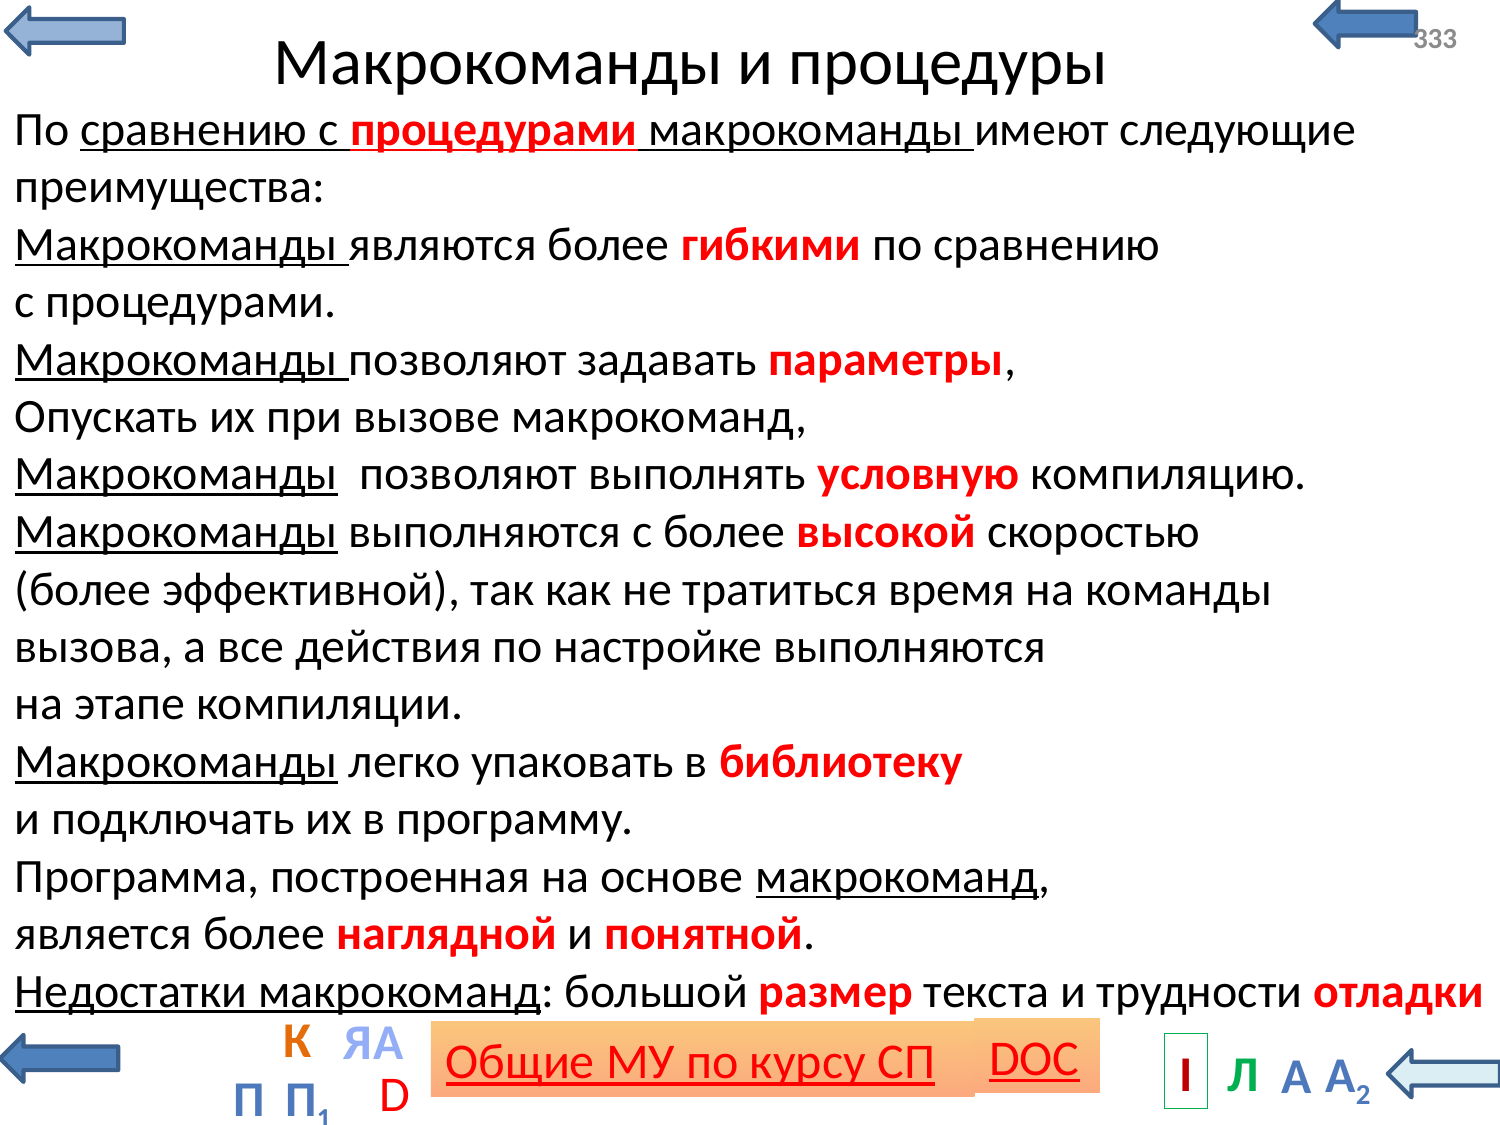

# Макрокоманды и процедуры
333
По сравнению с процедурами макрокоманды имеют следующие
преимущества:
Макрокоманды являются более гибкими по сравнению
с процедурами.
Макрокоманды позволяют задавать параметры,
Опускать их при вызове макрокоманд,
Макрокоманды  позволяют выполнять условную компиляцию.
Макрокоманды выполняются с более высокой скоростью
(более эффективной), так как не тратиться время на команды
вызова, а все действия по настройке выполняются
на этапе компиляции.
Макрокоманды легко упаковать в библиотеку
и подключать их в программу.
Программа, построенная на основе макрокоманд,
является более наглядной и понятной.
Недостатки макрокоманд: большой размер текста и трудности отладки